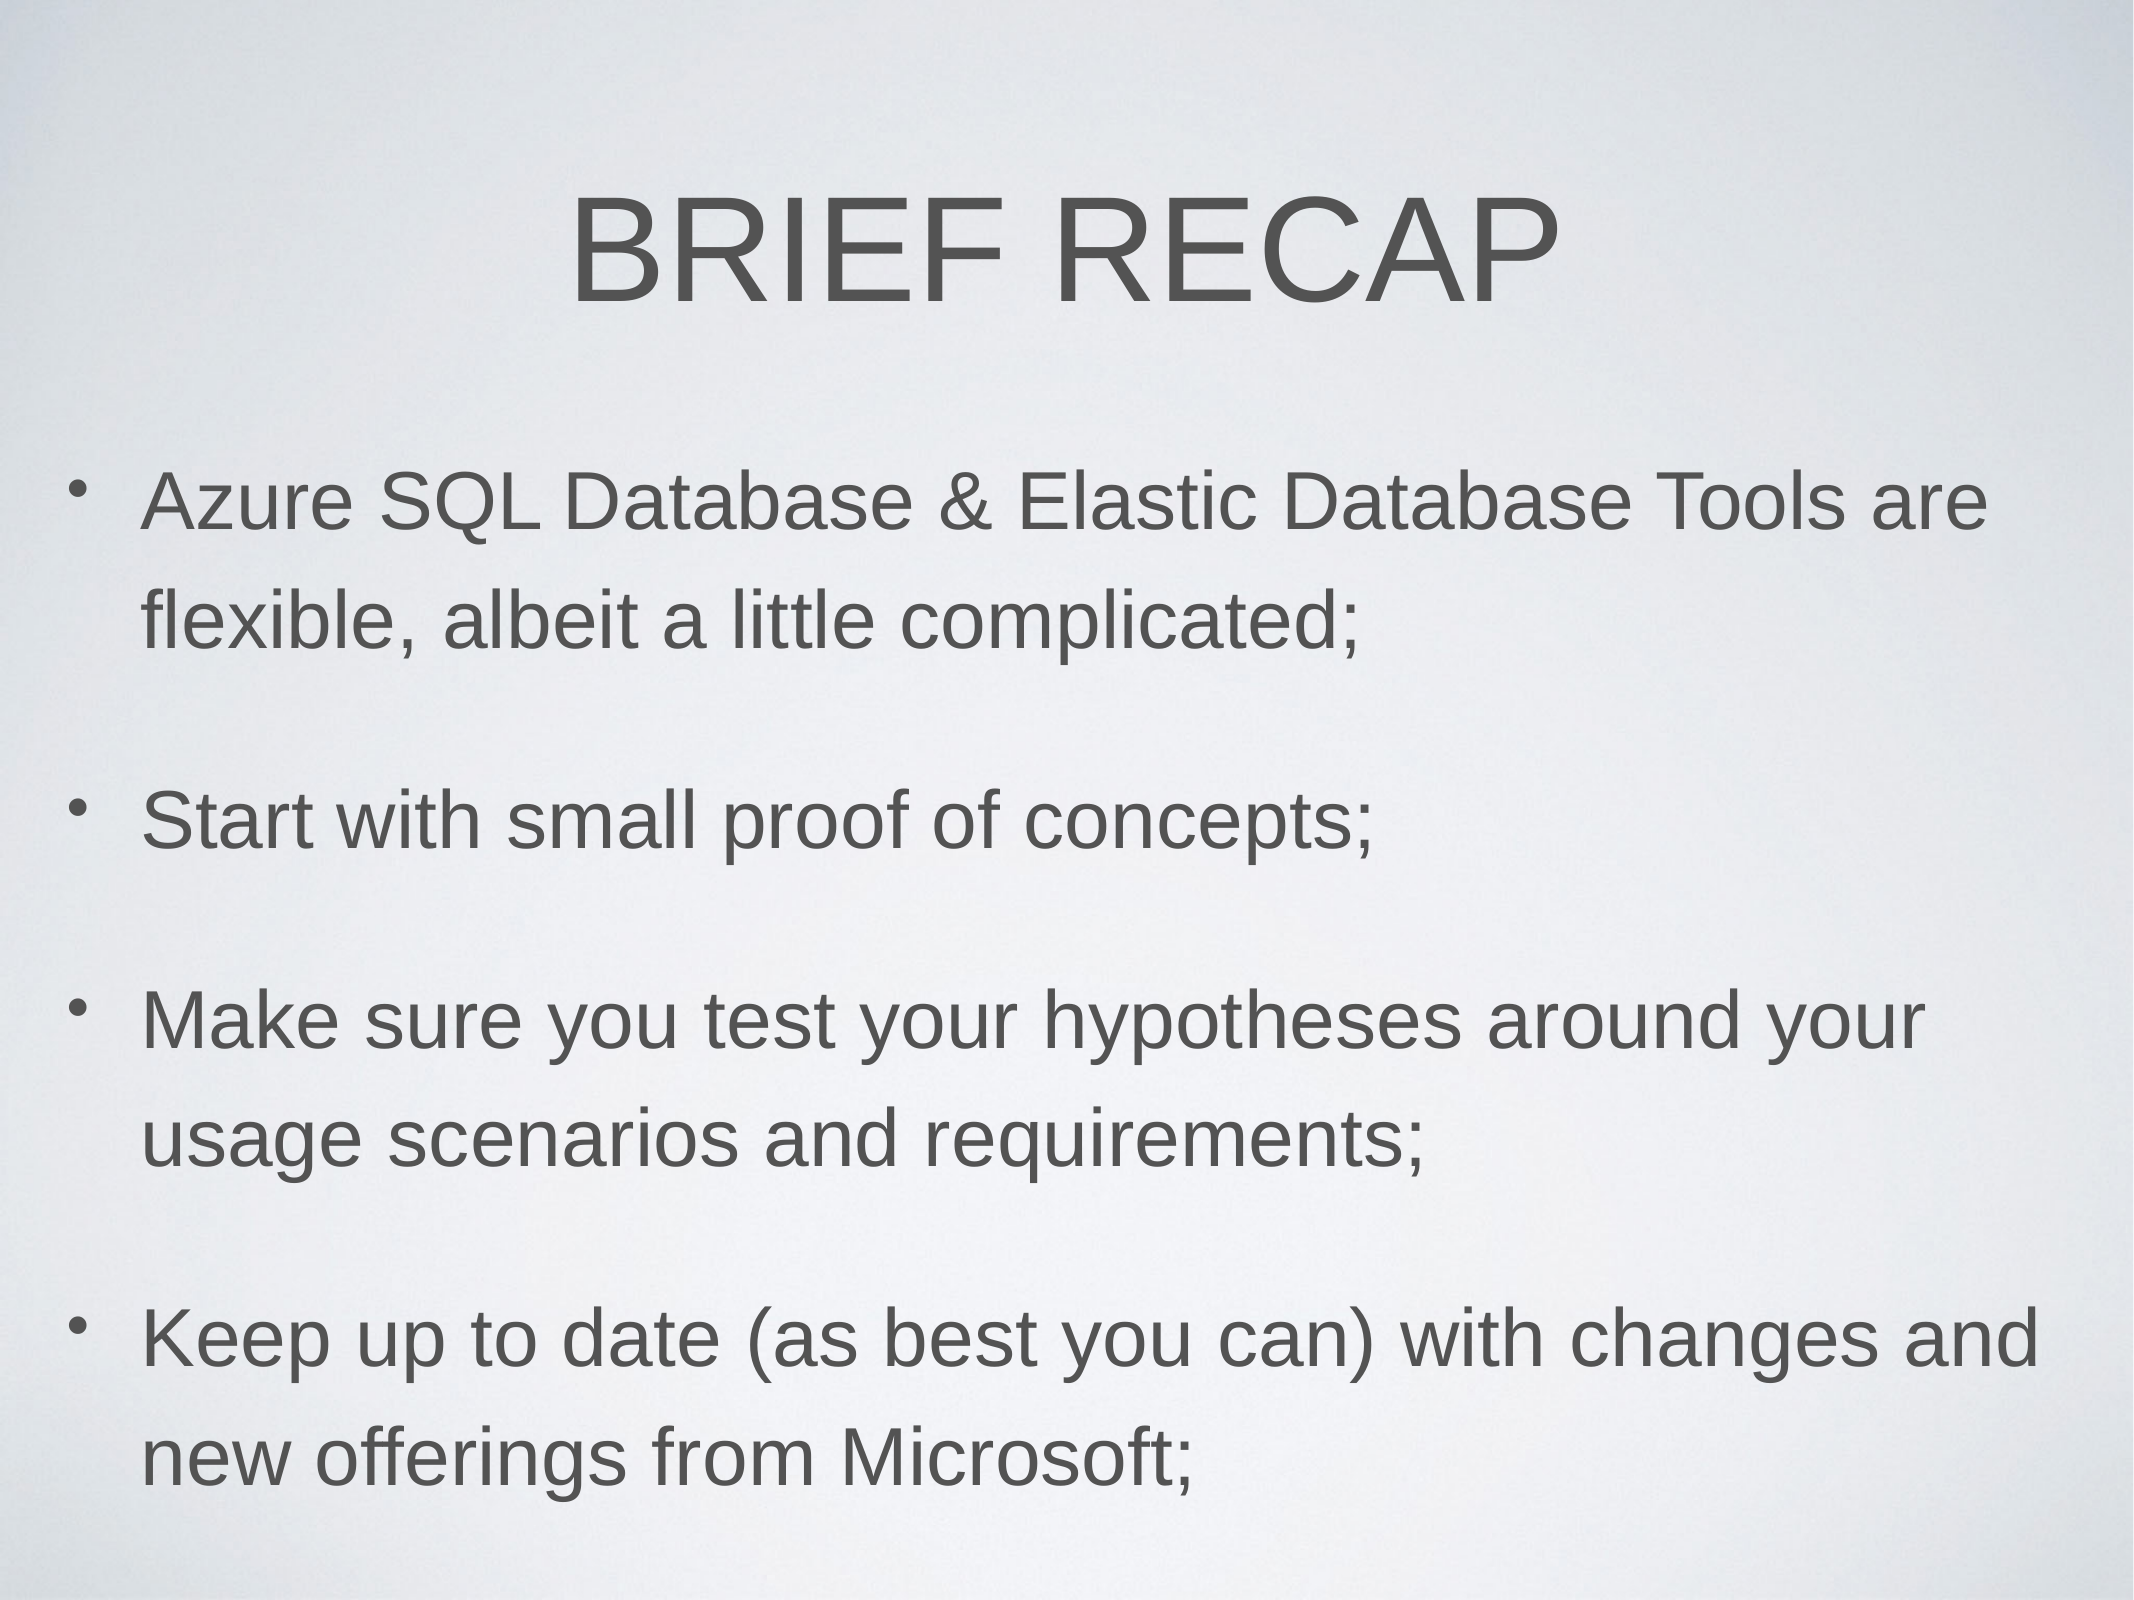

# Brief Recap
Azure SQL Database & Elastic Database Tools are flexible, albeit a little complicated;
Start with small proof of concepts;
Make sure you test your hypotheses around your usage scenarios and requirements;
Keep up to date (as best you can) with changes and new offerings from Microsoft;